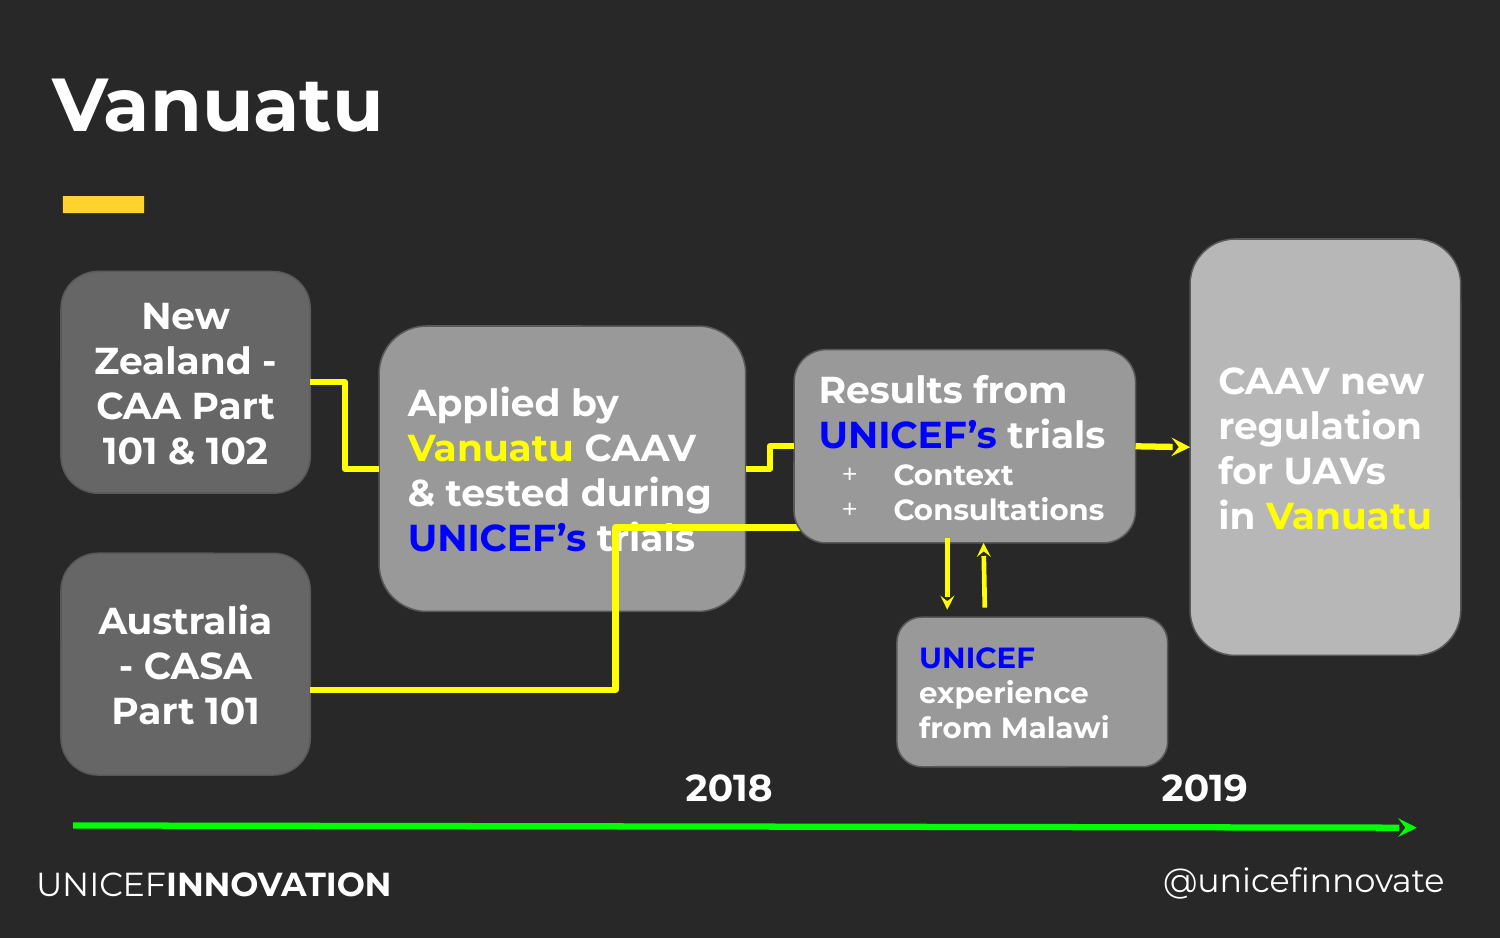

Vanuatu

CAAV new regulation for UAVs in Vanuatu
New Zealand - CAA Part 101 & 102
Applied by Vanuatu CAAV & tested during UNICEF’s trials
Results from UNICEF’s trials
Context
Consultations
Australia - CASA Part 101
UNICEF experience from Malawi
2018
2019
@unicefinnovate
UNICEFINNOVATION